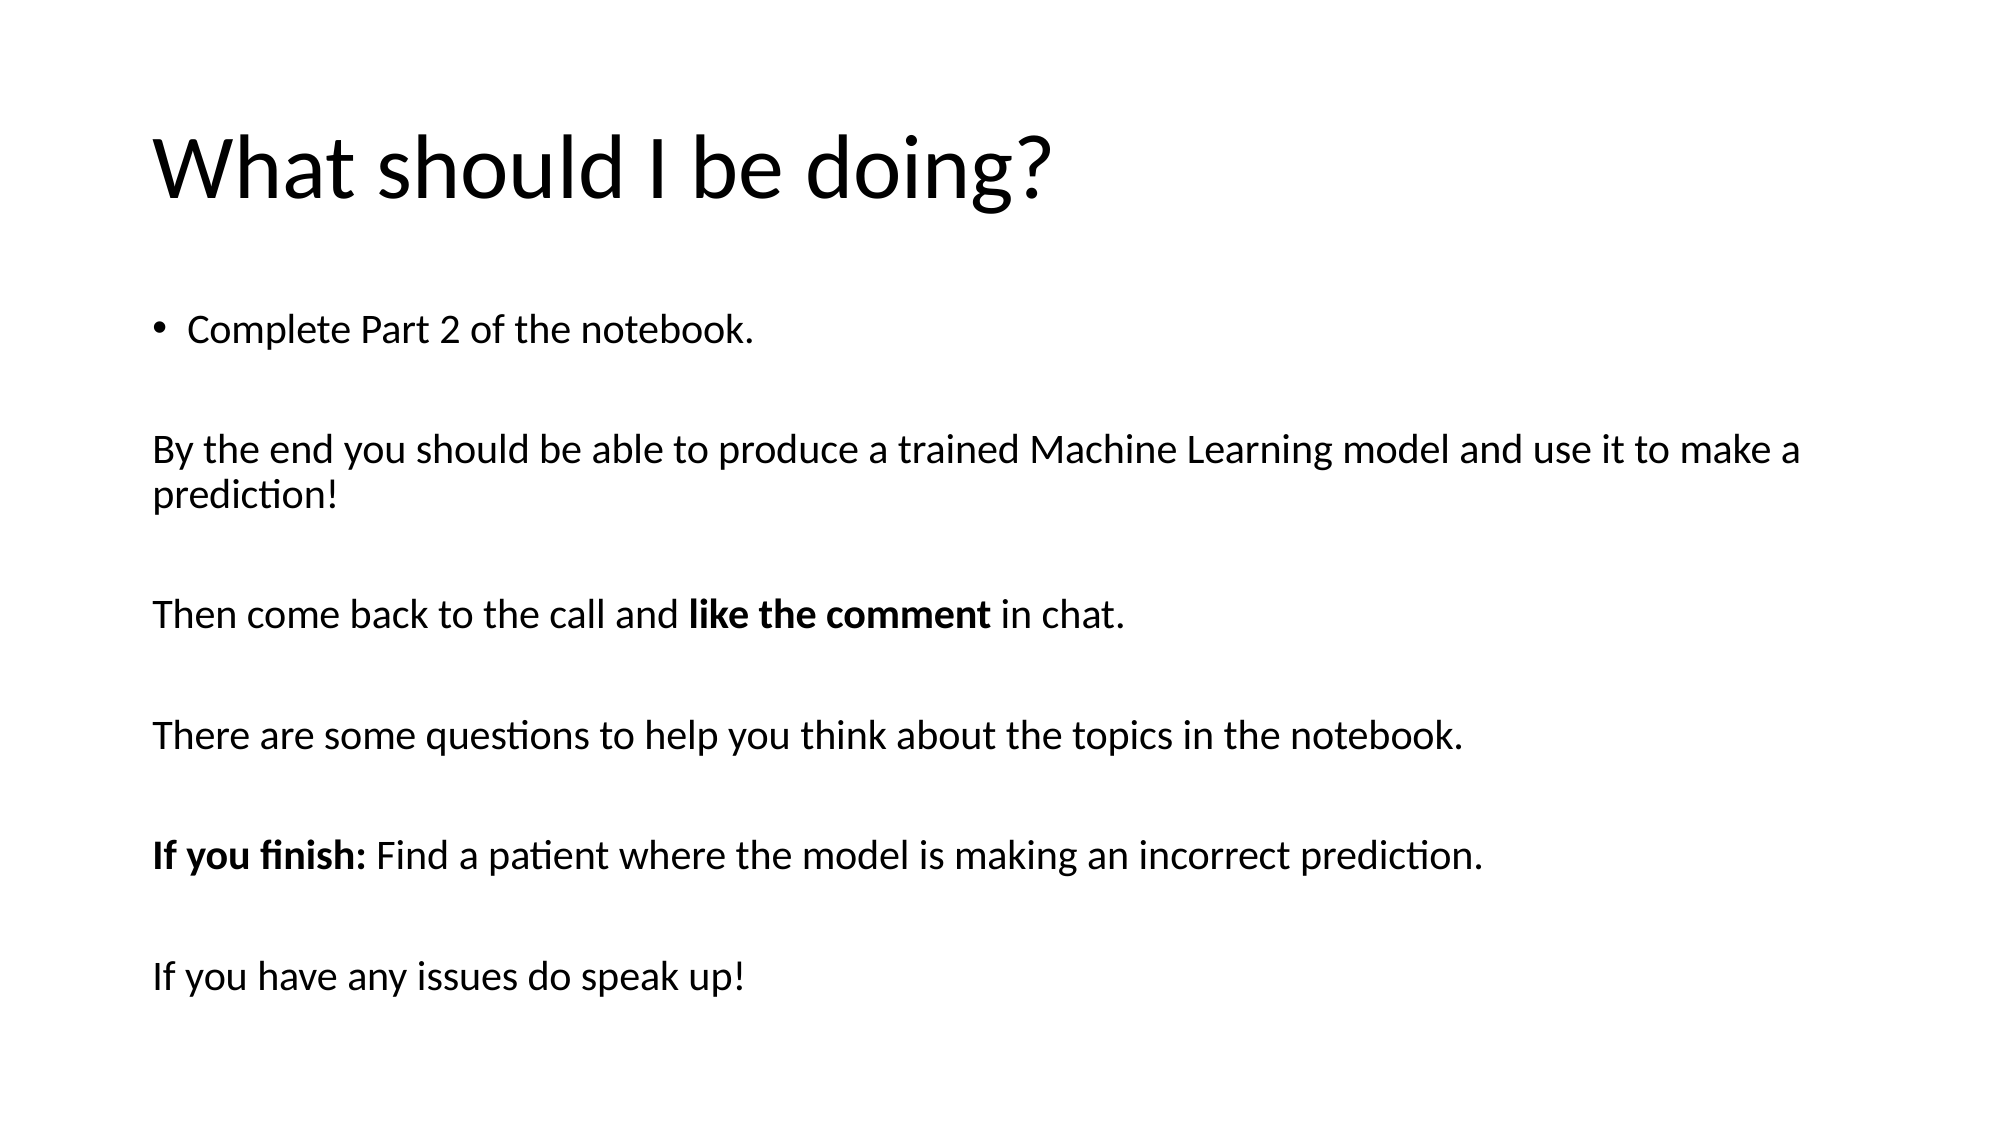

# What should I be doing?
Complete Part 2 of the notebook.

By the end you should be able to produce a trained Machine Learning model and use it to make a prediction!

Then come back to the call and like the comment in chat.

There are some questions to help you think about the topics in the notebook.

If you finish: Find a patient where the model is making an incorrect prediction.

If you have any issues do speak up!